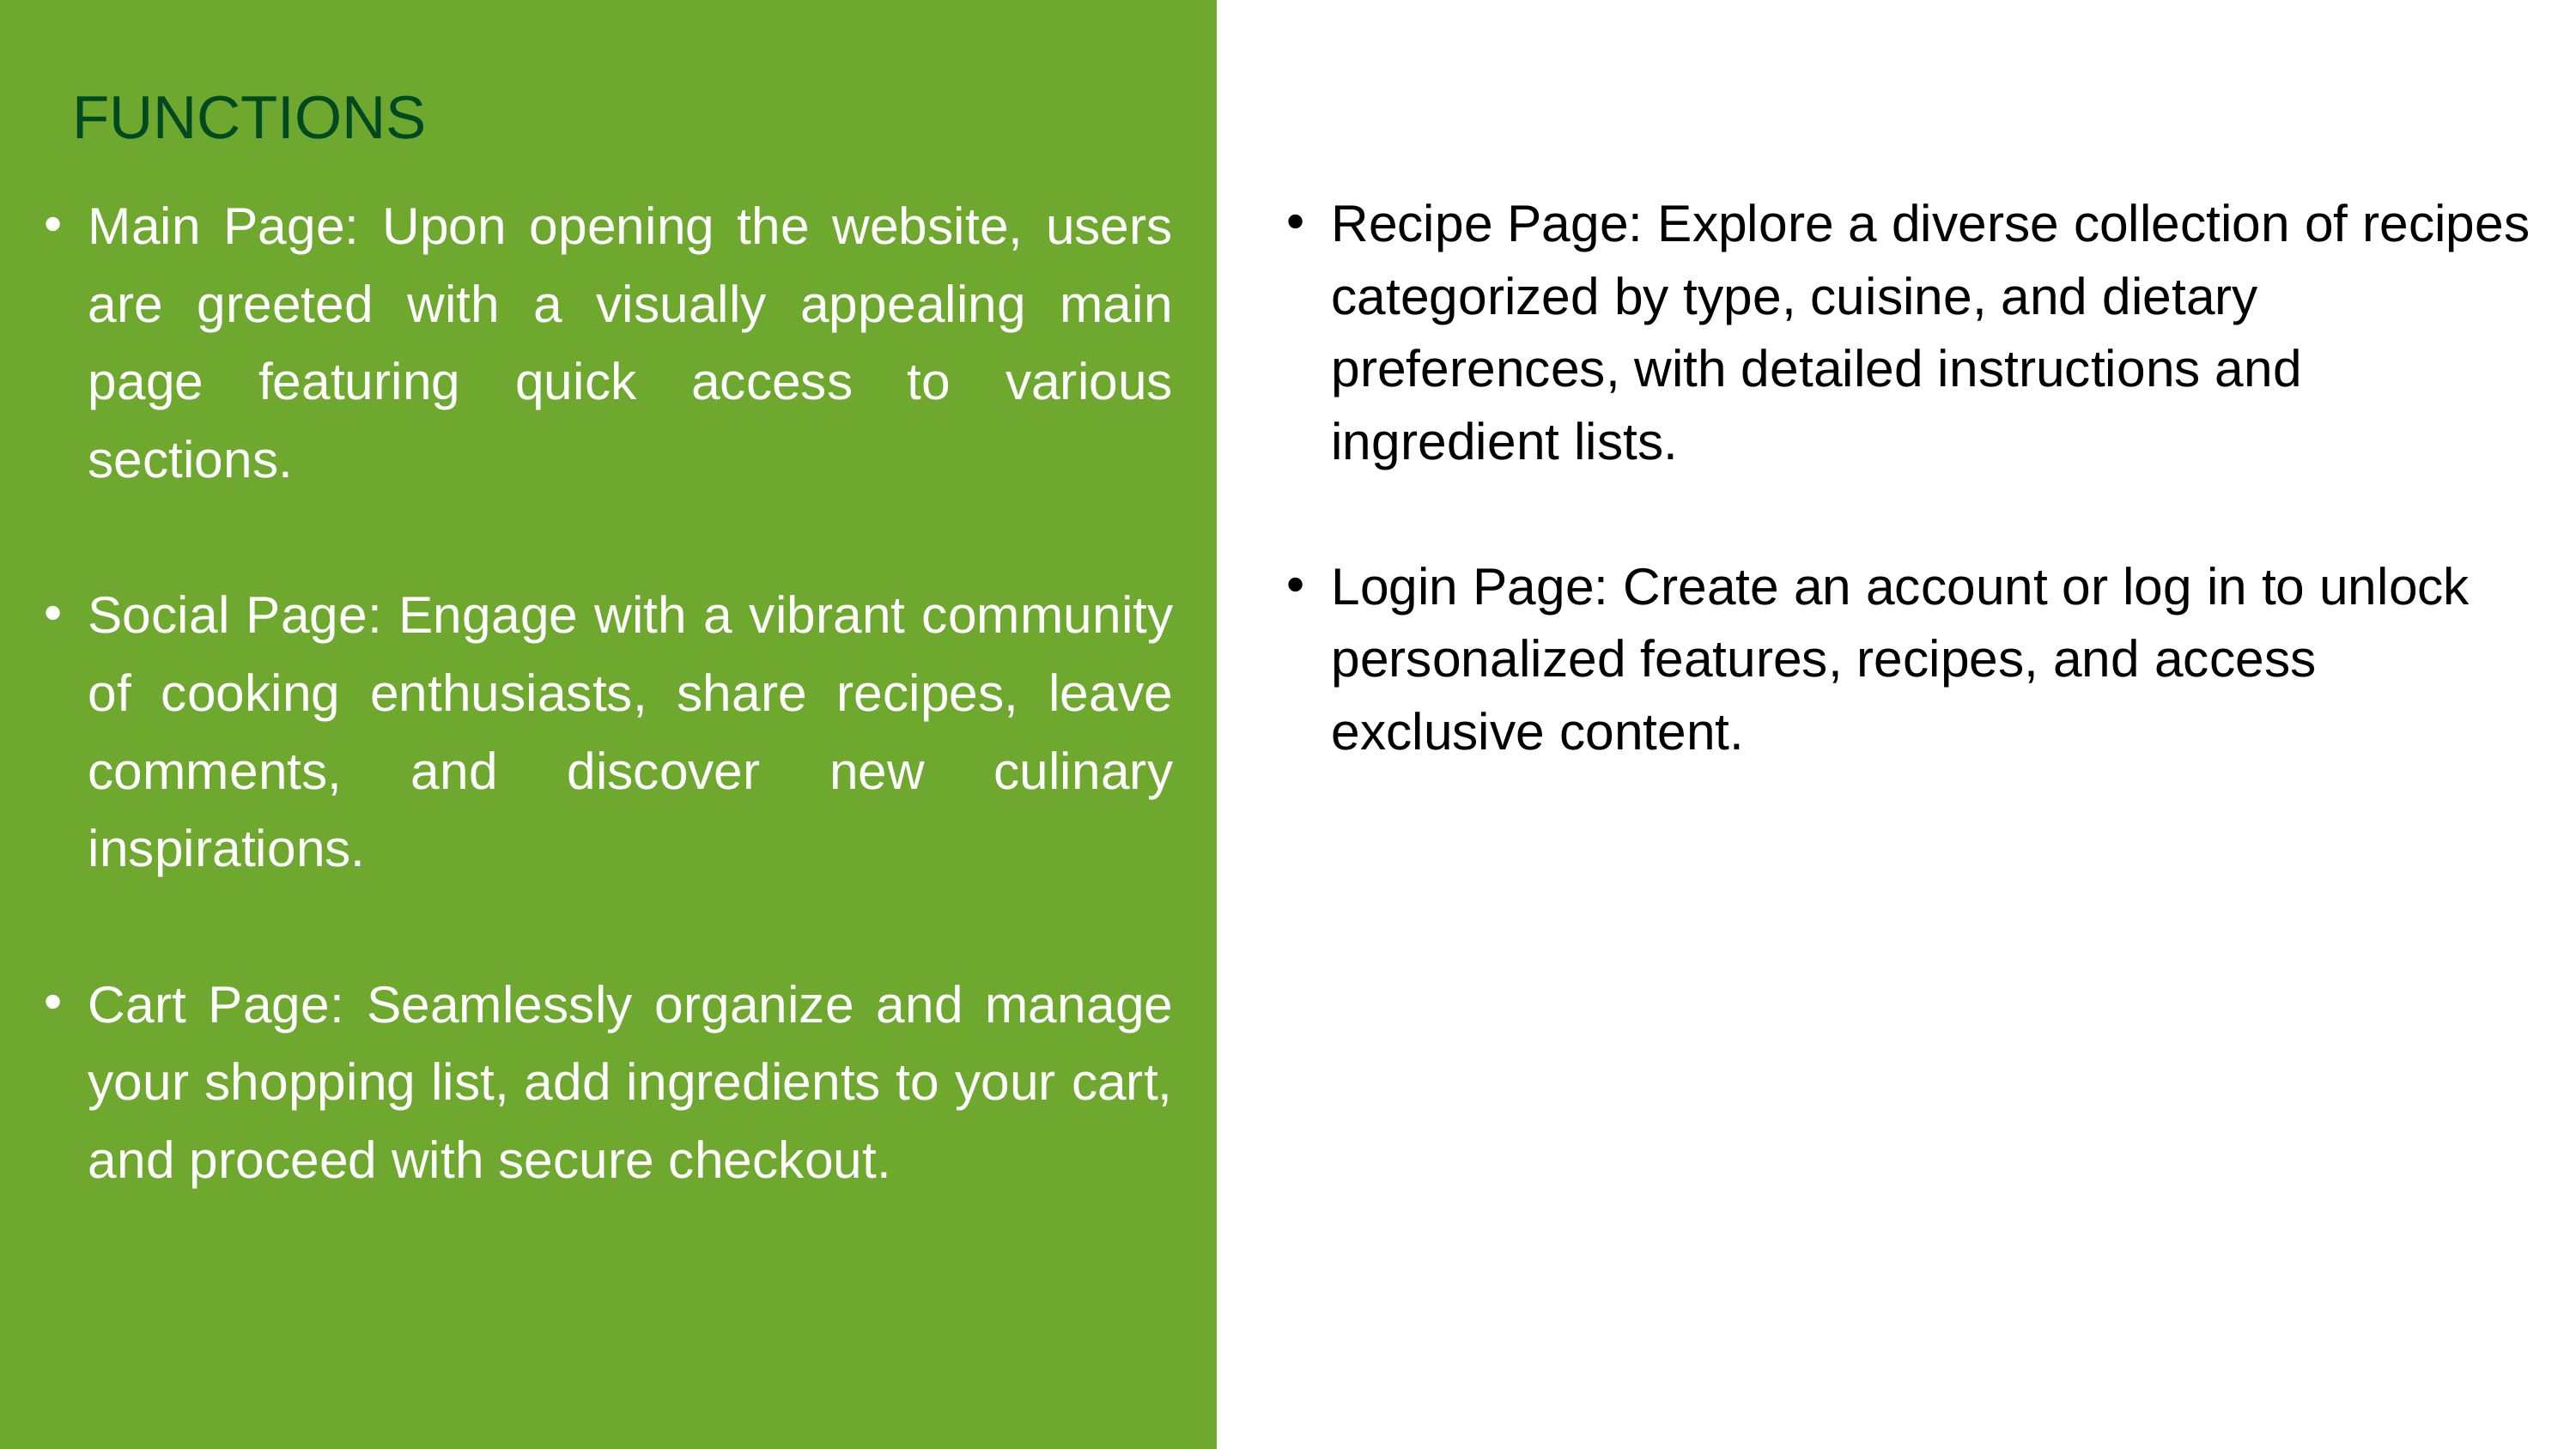

FUNCTIONS
Main Page: Upon opening the website, users are greeted with a visually appealing main page featuring quick access to various sections.

Social Page: Engage with a vibrant community of cooking enthusiasts, share recipes, leave comments, and discover new culinary inspirations.

Cart Page: Seamlessly organize and manage your shopping list, add ingredients to your cart, and proceed with secure checkout.
Recipe Page: Explore a diverse collection of recipes categorized by type, cuisine, and dietary preferences, with detailed instructions and ingredient lists.

Login Page: Create an account or log in to unlock personalized features, recipes, and access exclusive content.